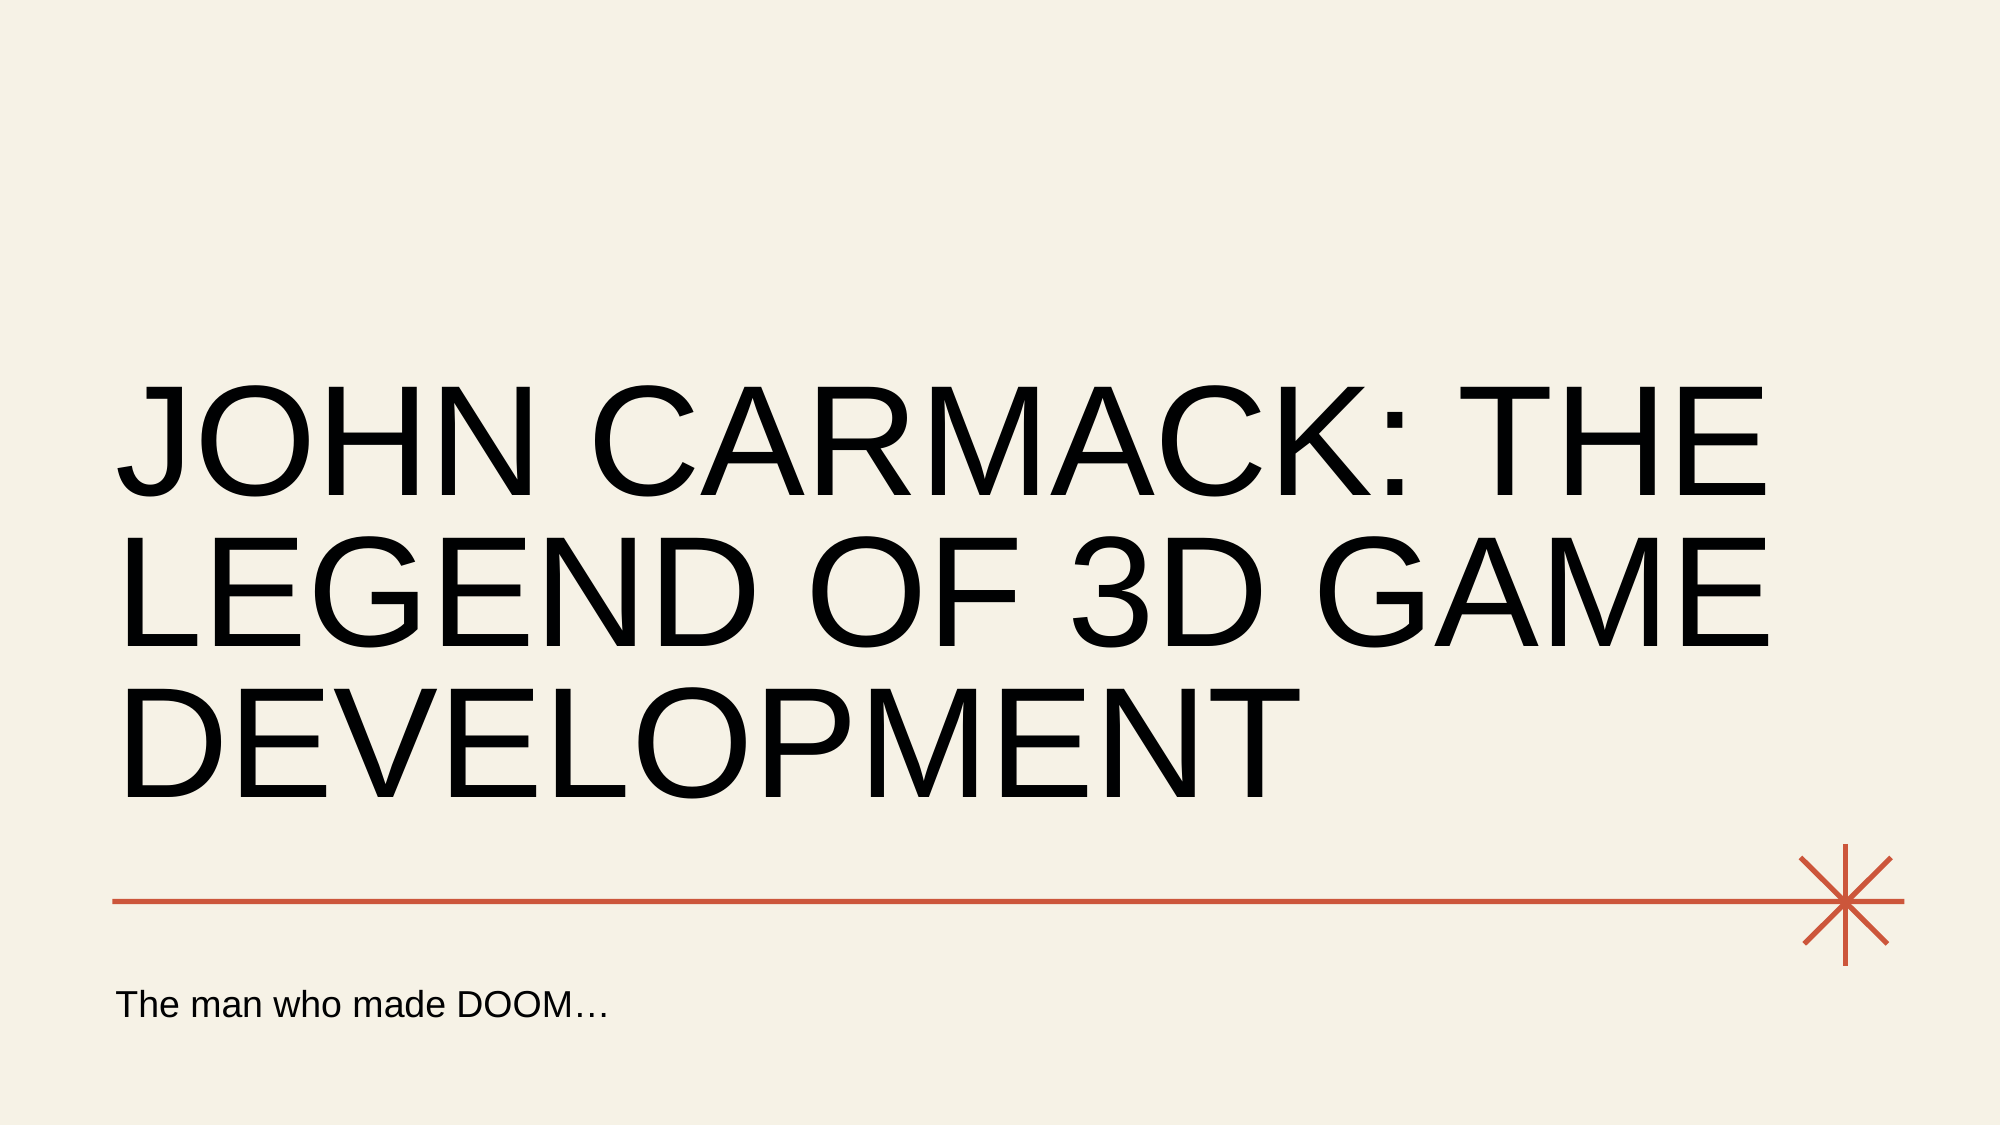

# John Carmack: The Legend of 3D Game Development
The man who made DOOM…